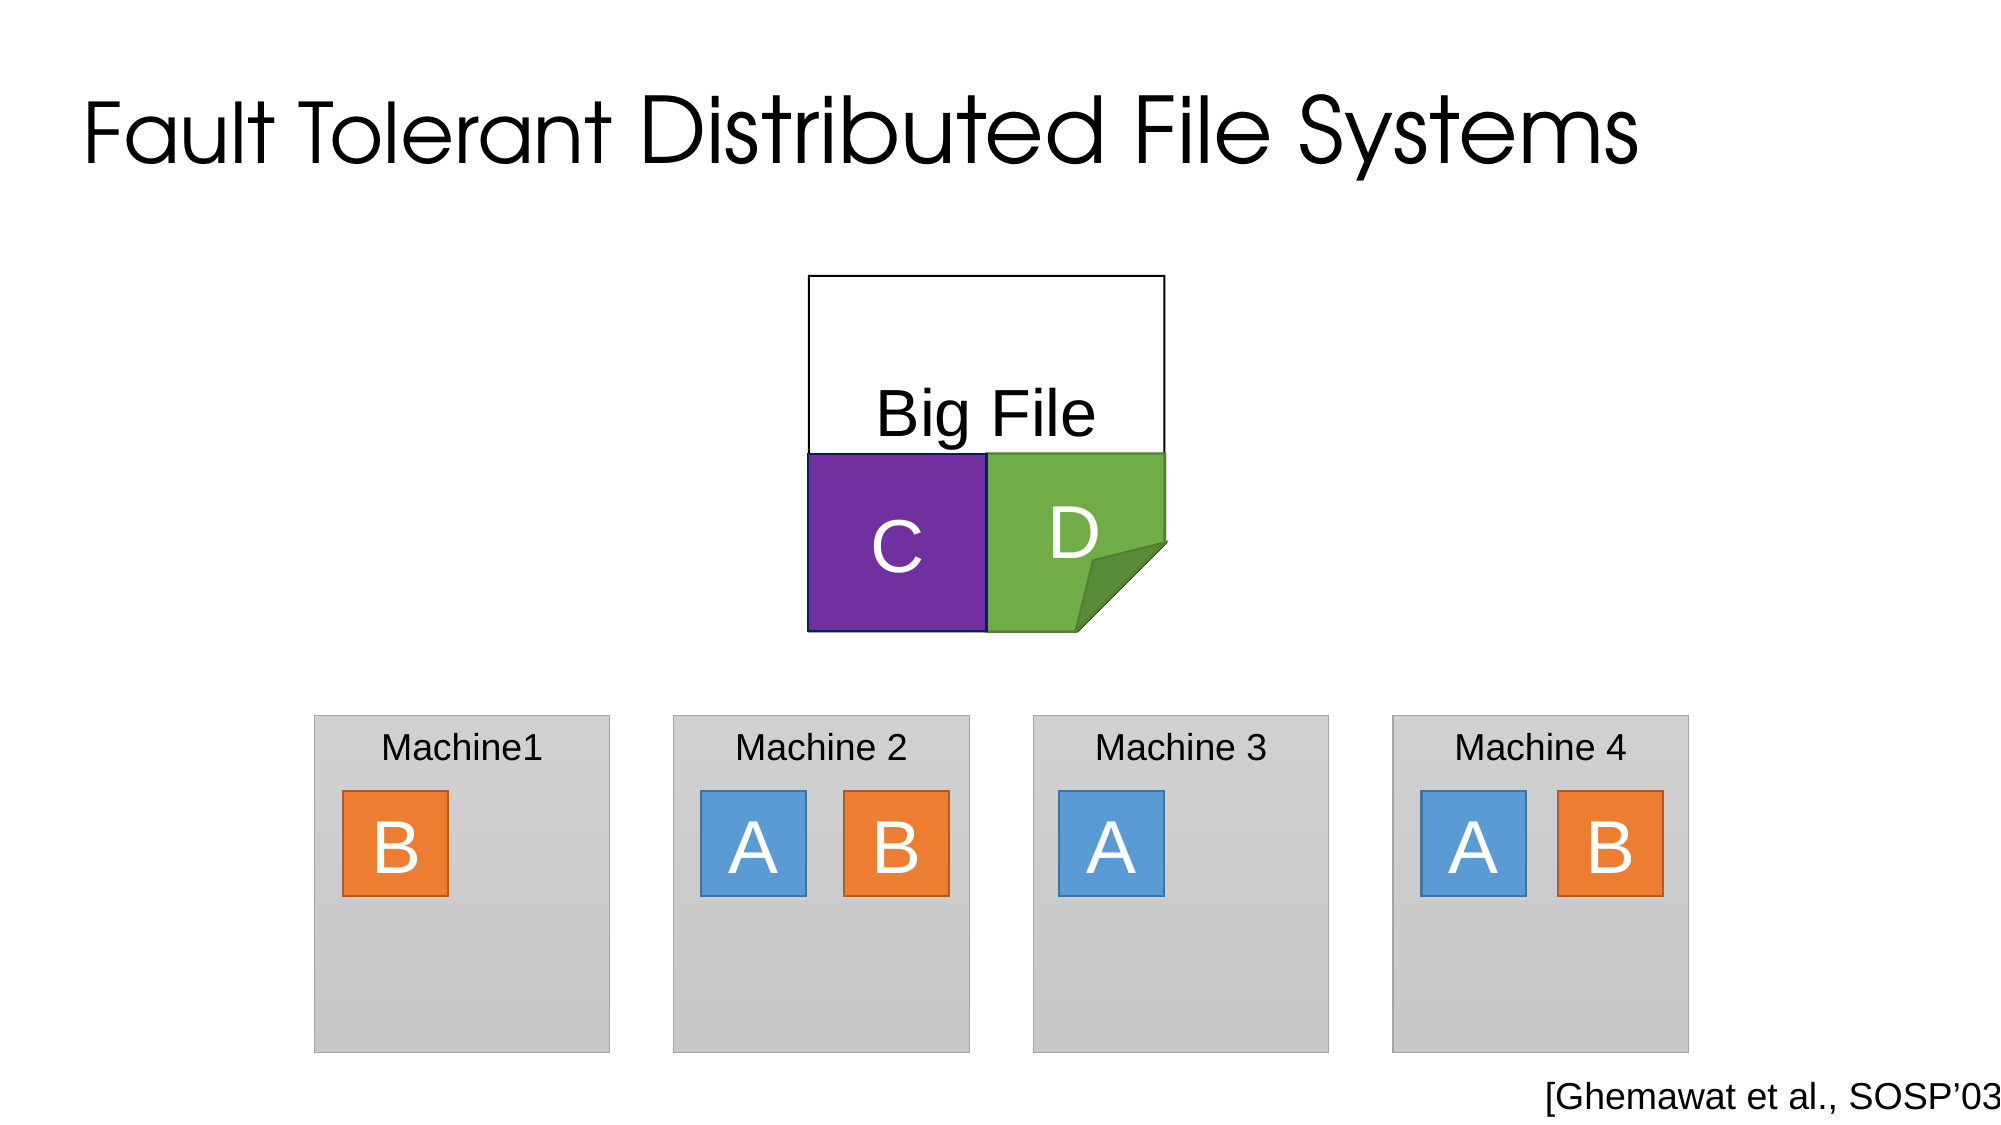

# Fault Tolerant Distributed File Systems
Big File
C
C
D
D
C
D
Machine1
Machine 2
Machine 3
Machine 4
B
A
B
A
A
B
[Ghemawat et al., SOSP’03]